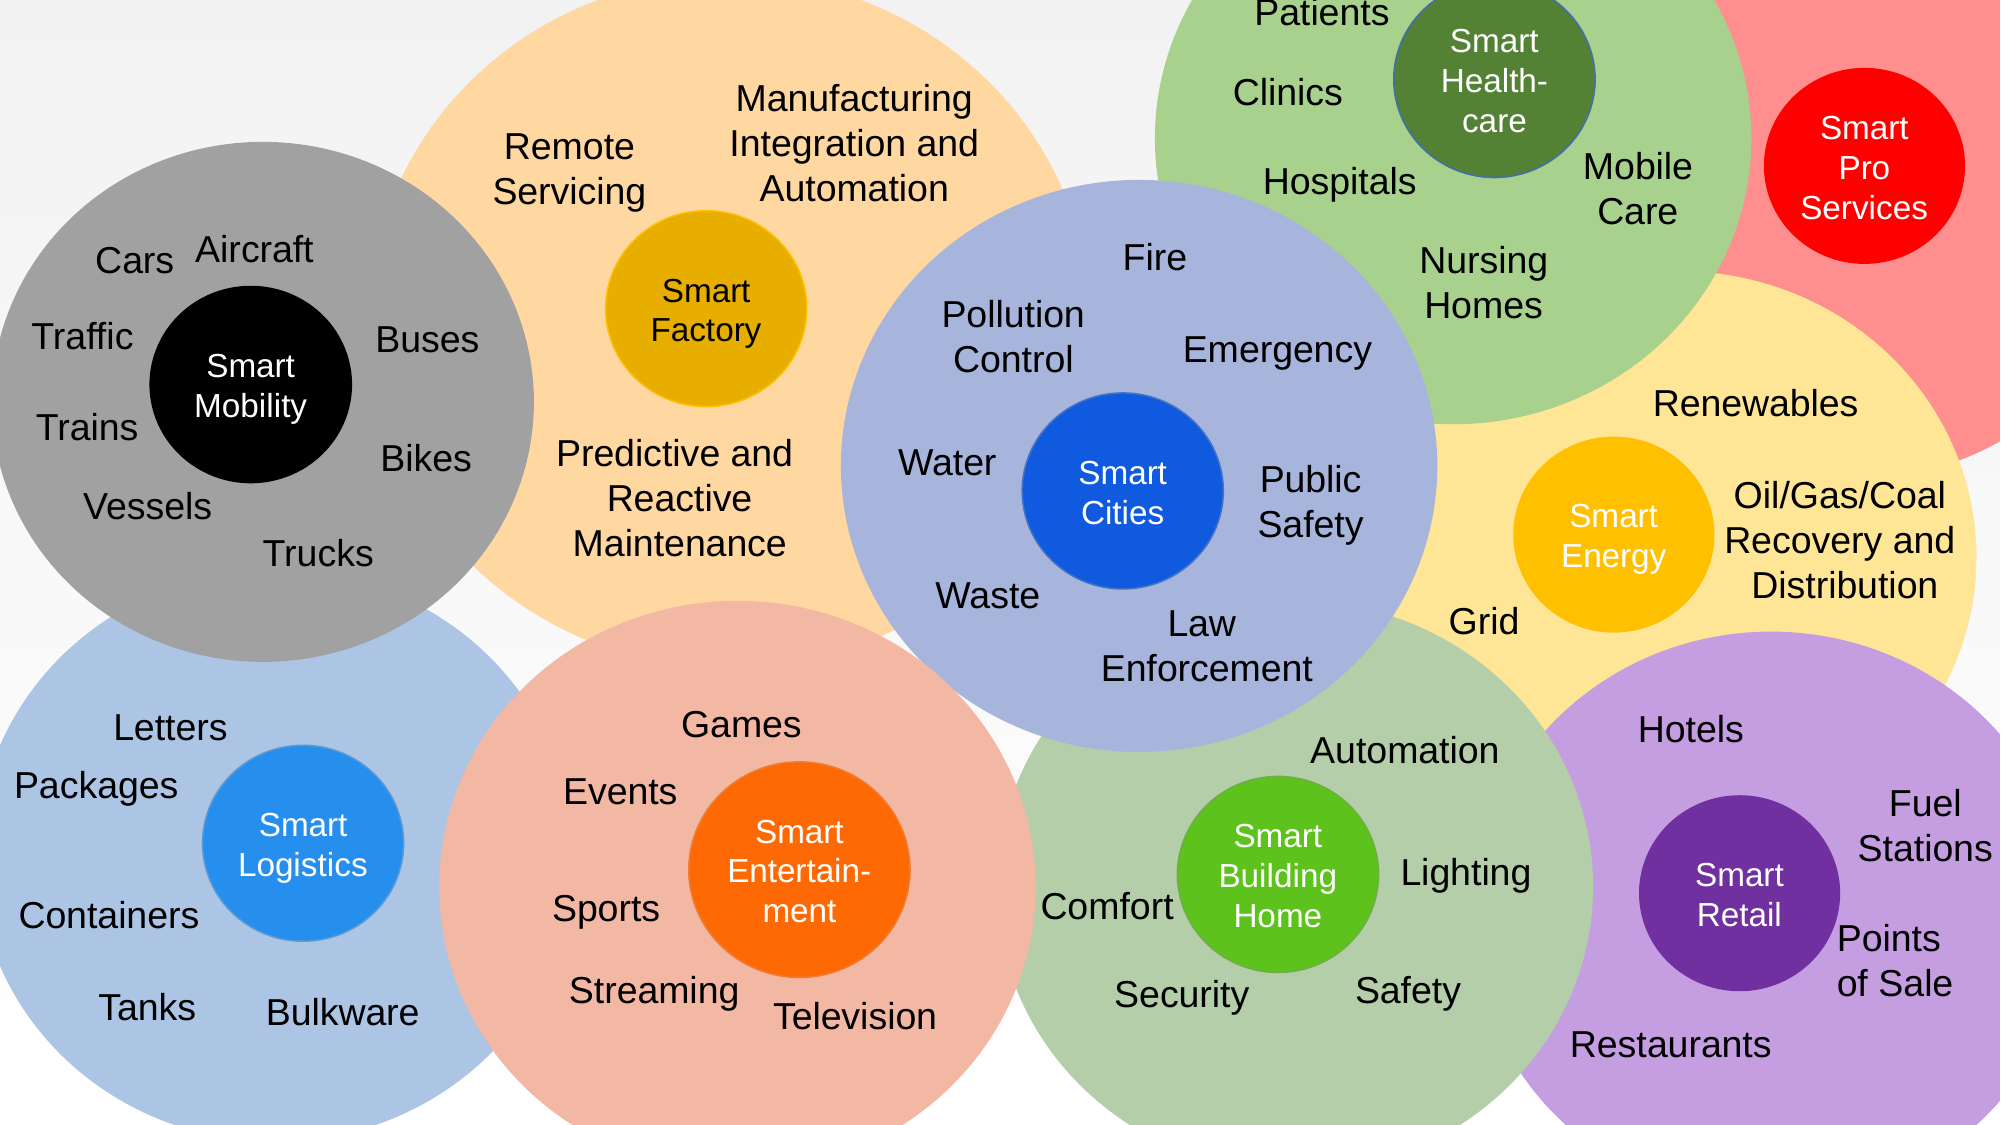

Patients
Clinics
Mobile
Care
Hospitals
Nursing
Homes

Manufacturing Integration and Automation
Remote
Servicing
Predictive and
Reactive
Maintenance
Smart Health-care
Smart Pro Services

Aircraft
Cars
Traffic
Buses
Trains
Bikes
Vessels
Trucks

Fire
Pollution
Control
Emergency
Water
Public
Safety
Waste
Law
Enforcement
Smart Factory

Renewables
Oil/Gas/Coal
Recovery and
Distribution
Grid
Smart Mobility
Smart Cities
Smart Energy

Letters
Packages
Containers
Tanks
Bulkware
# Smart Products

Automation
Lighting
Comfort
Safety
Security

Games
Events
Sports
Streaming
Television

Hotels
Fuel
Stations
Points
of Sale
Restaurants
Smart Logistics
Smart Entertain-ment
Smart Building Home
Smart Retail